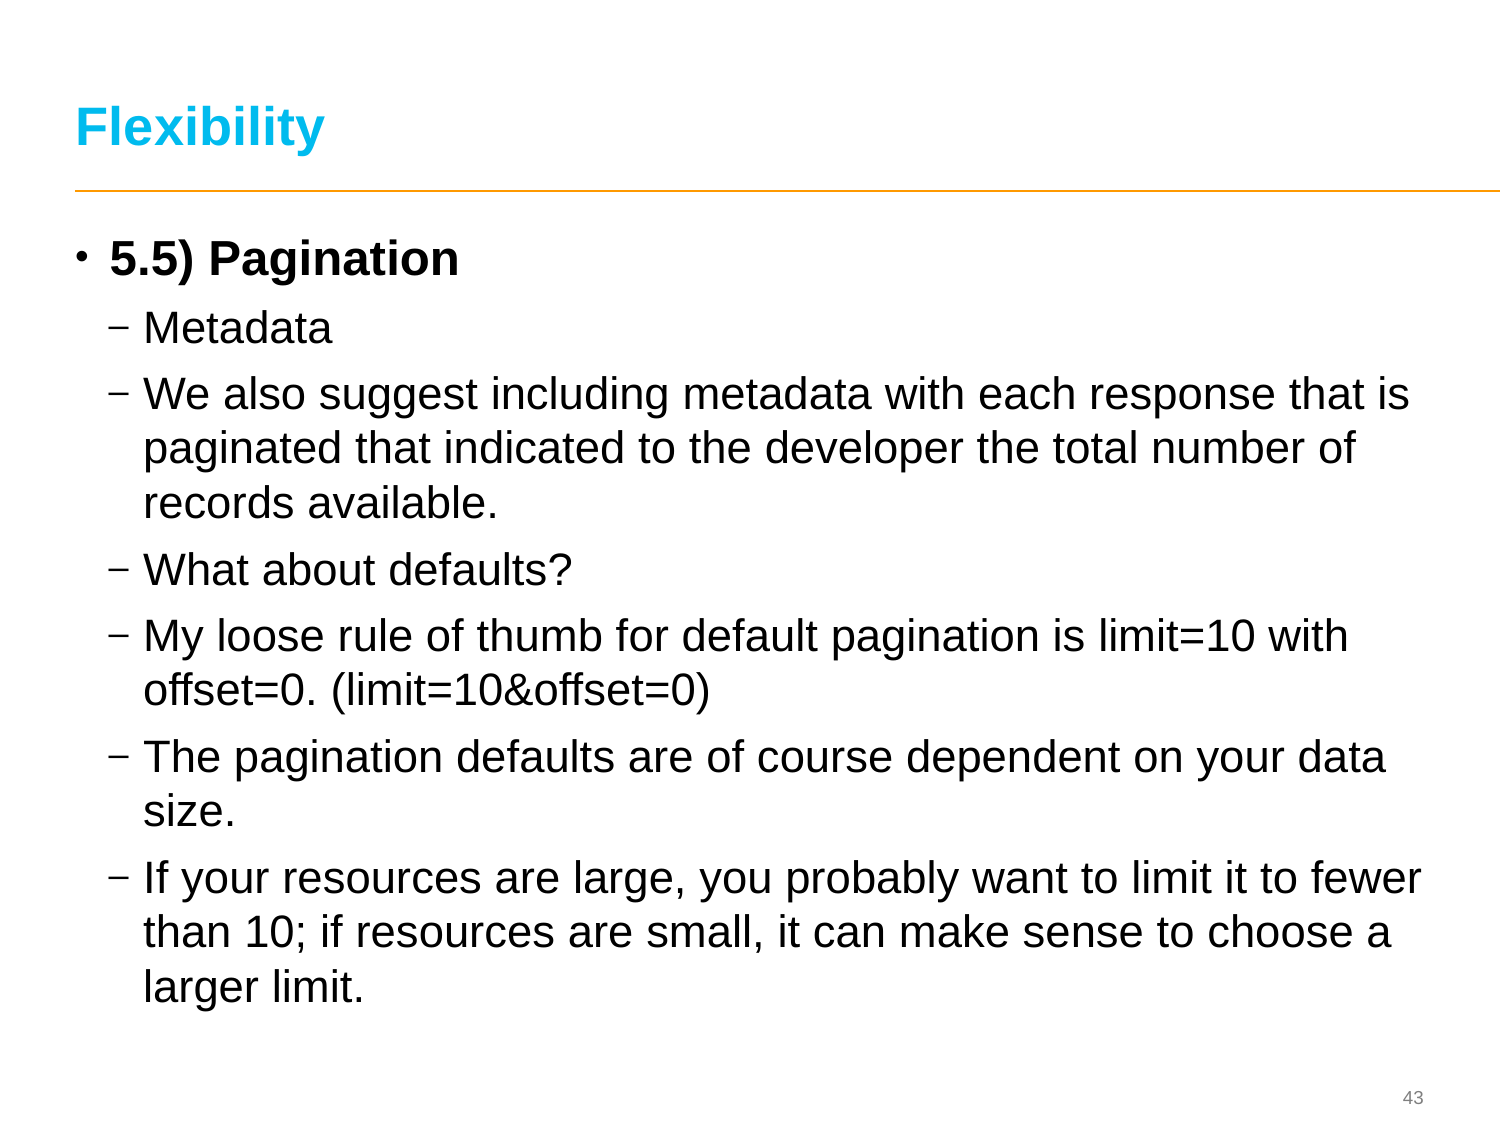

# Flexibility
5.5) Pagination
Metadata
We also suggest including metadata with each response that is paginated that indicated to the developer the total number of records available.
What about defaults?
My loose rule of thumb for default pagination is limit=10 with offset=0. (limit=10&offset=0)
The pagination defaults are of course dependent on your data size.
If your resources are large, you probably want to limit it to fewer than 10; if resources are small, it can make sense to choose a larger limit.